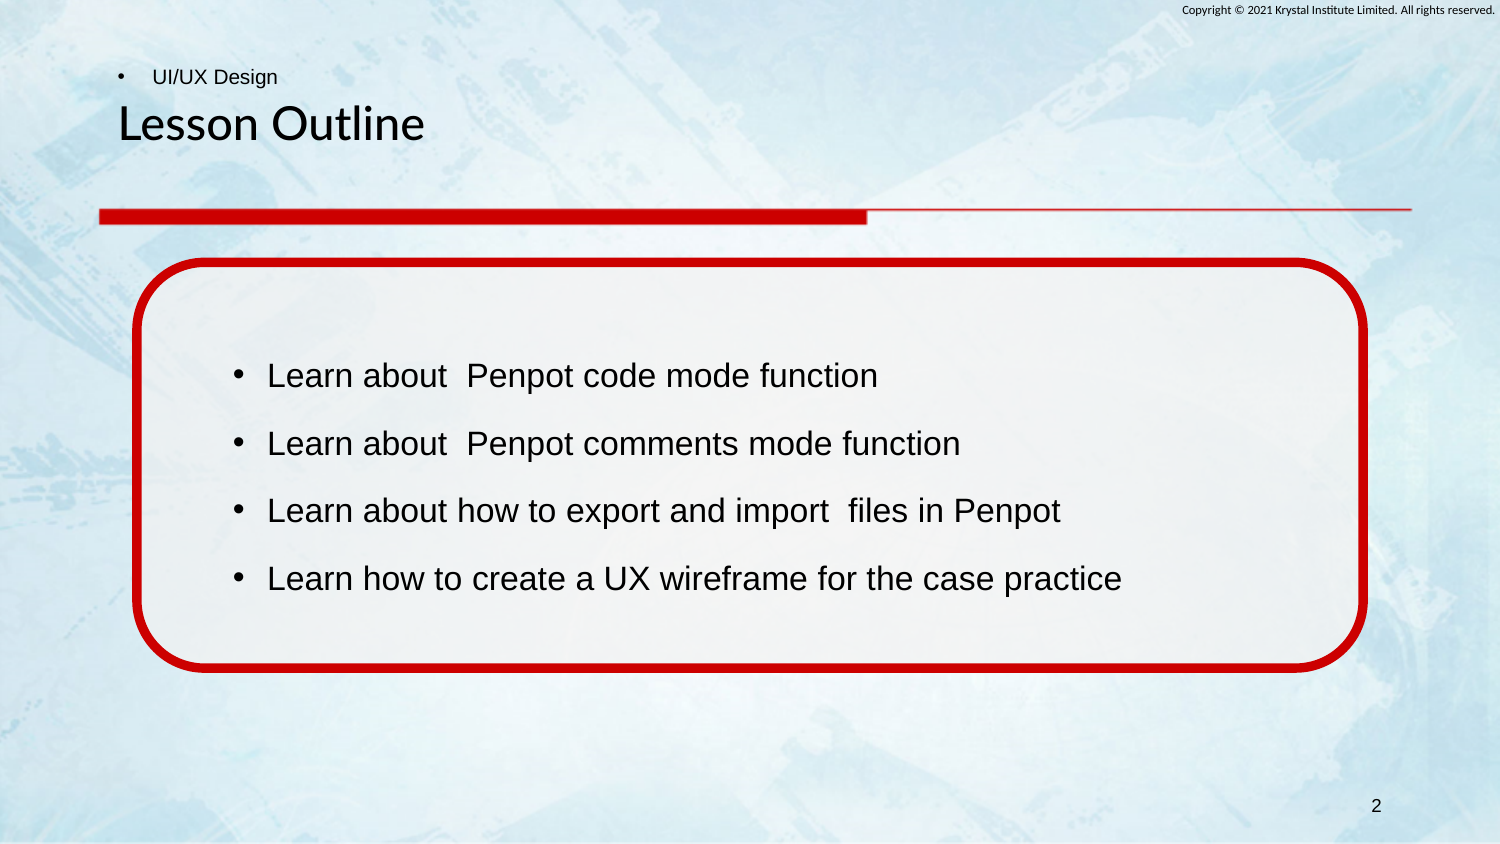

# Lesson Outline
Learn about  Penpot code mode function
Learn about  Penpot comments mode function
Learn about how to export and import  files in Penpot
Learn how to create a UX wireframe for the case practice
2